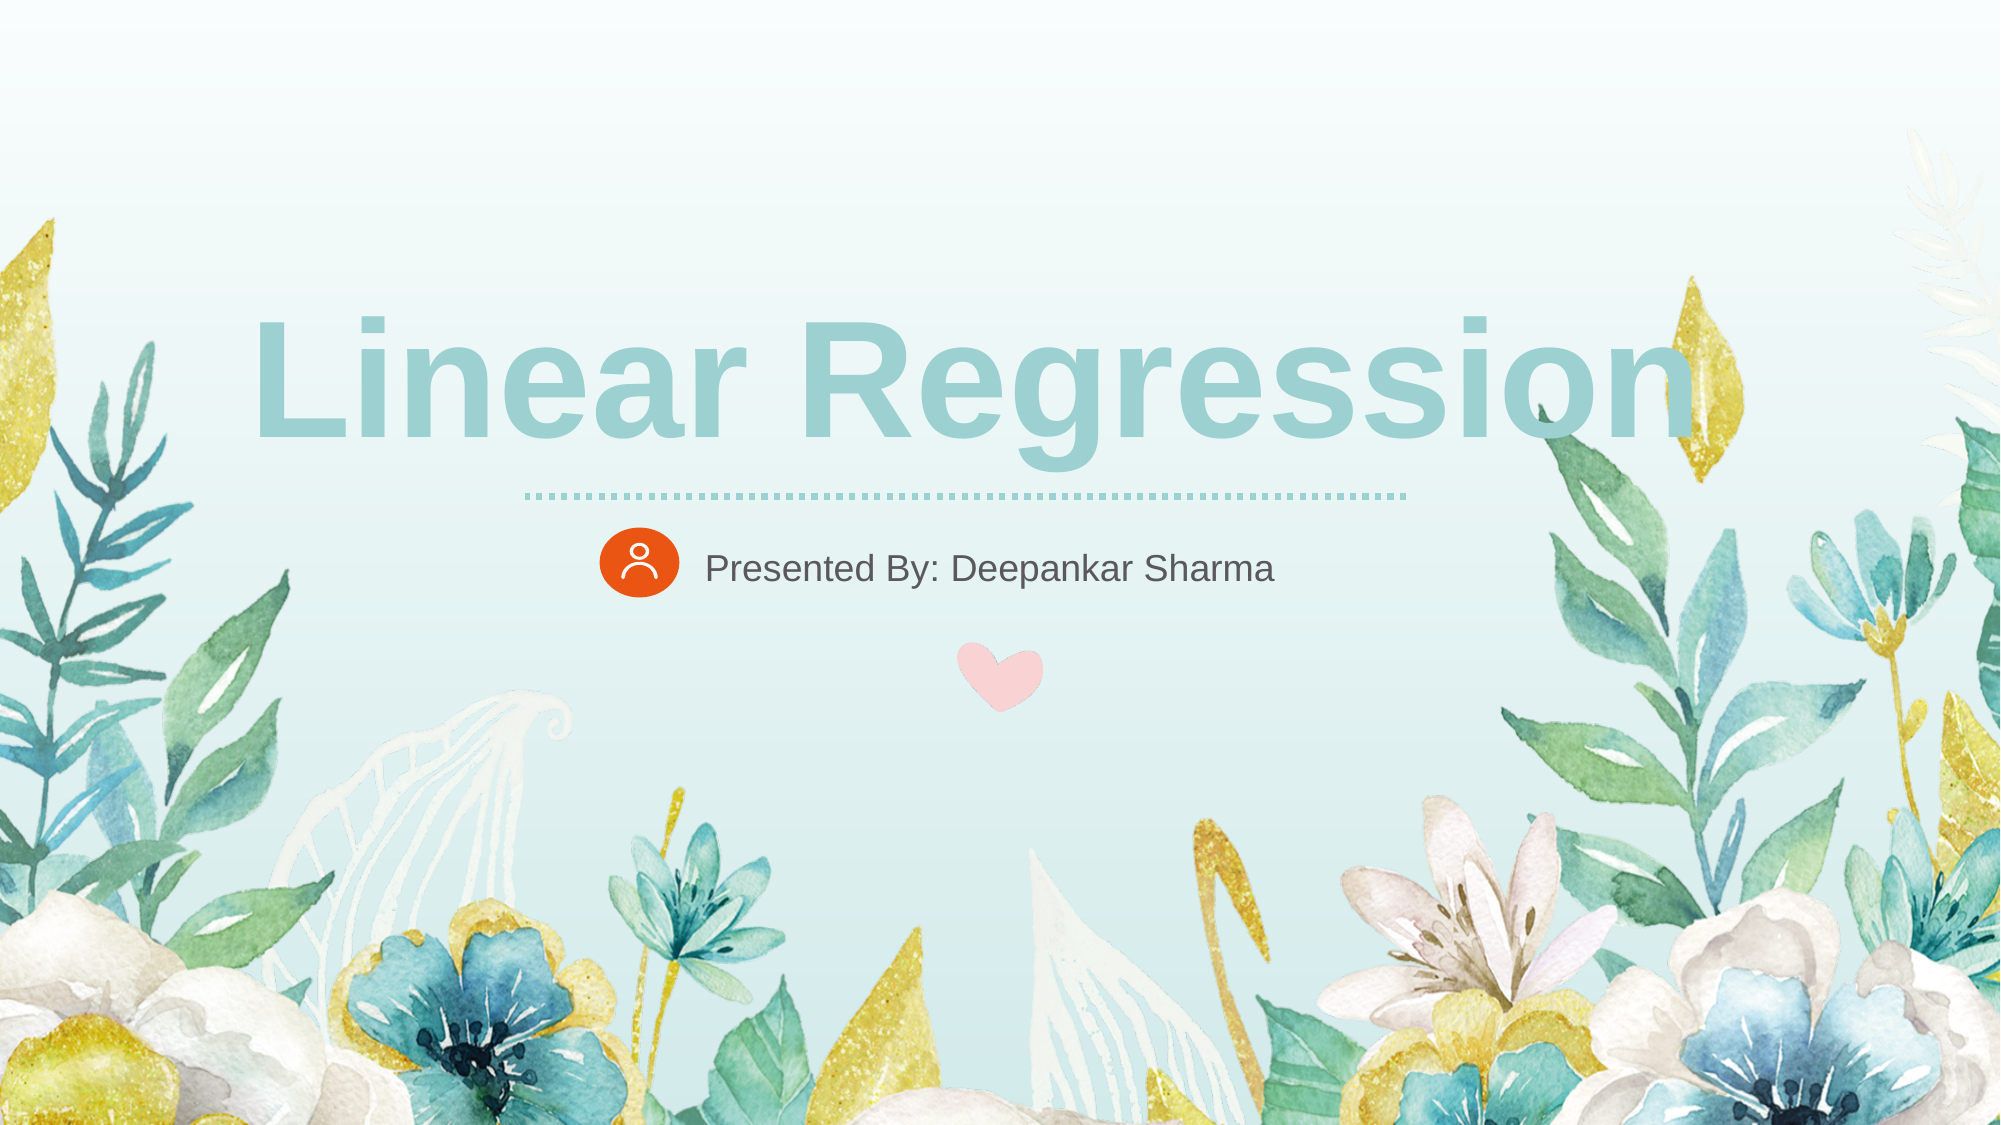

# Linear Regression

Presented By: Deepankar Sharma